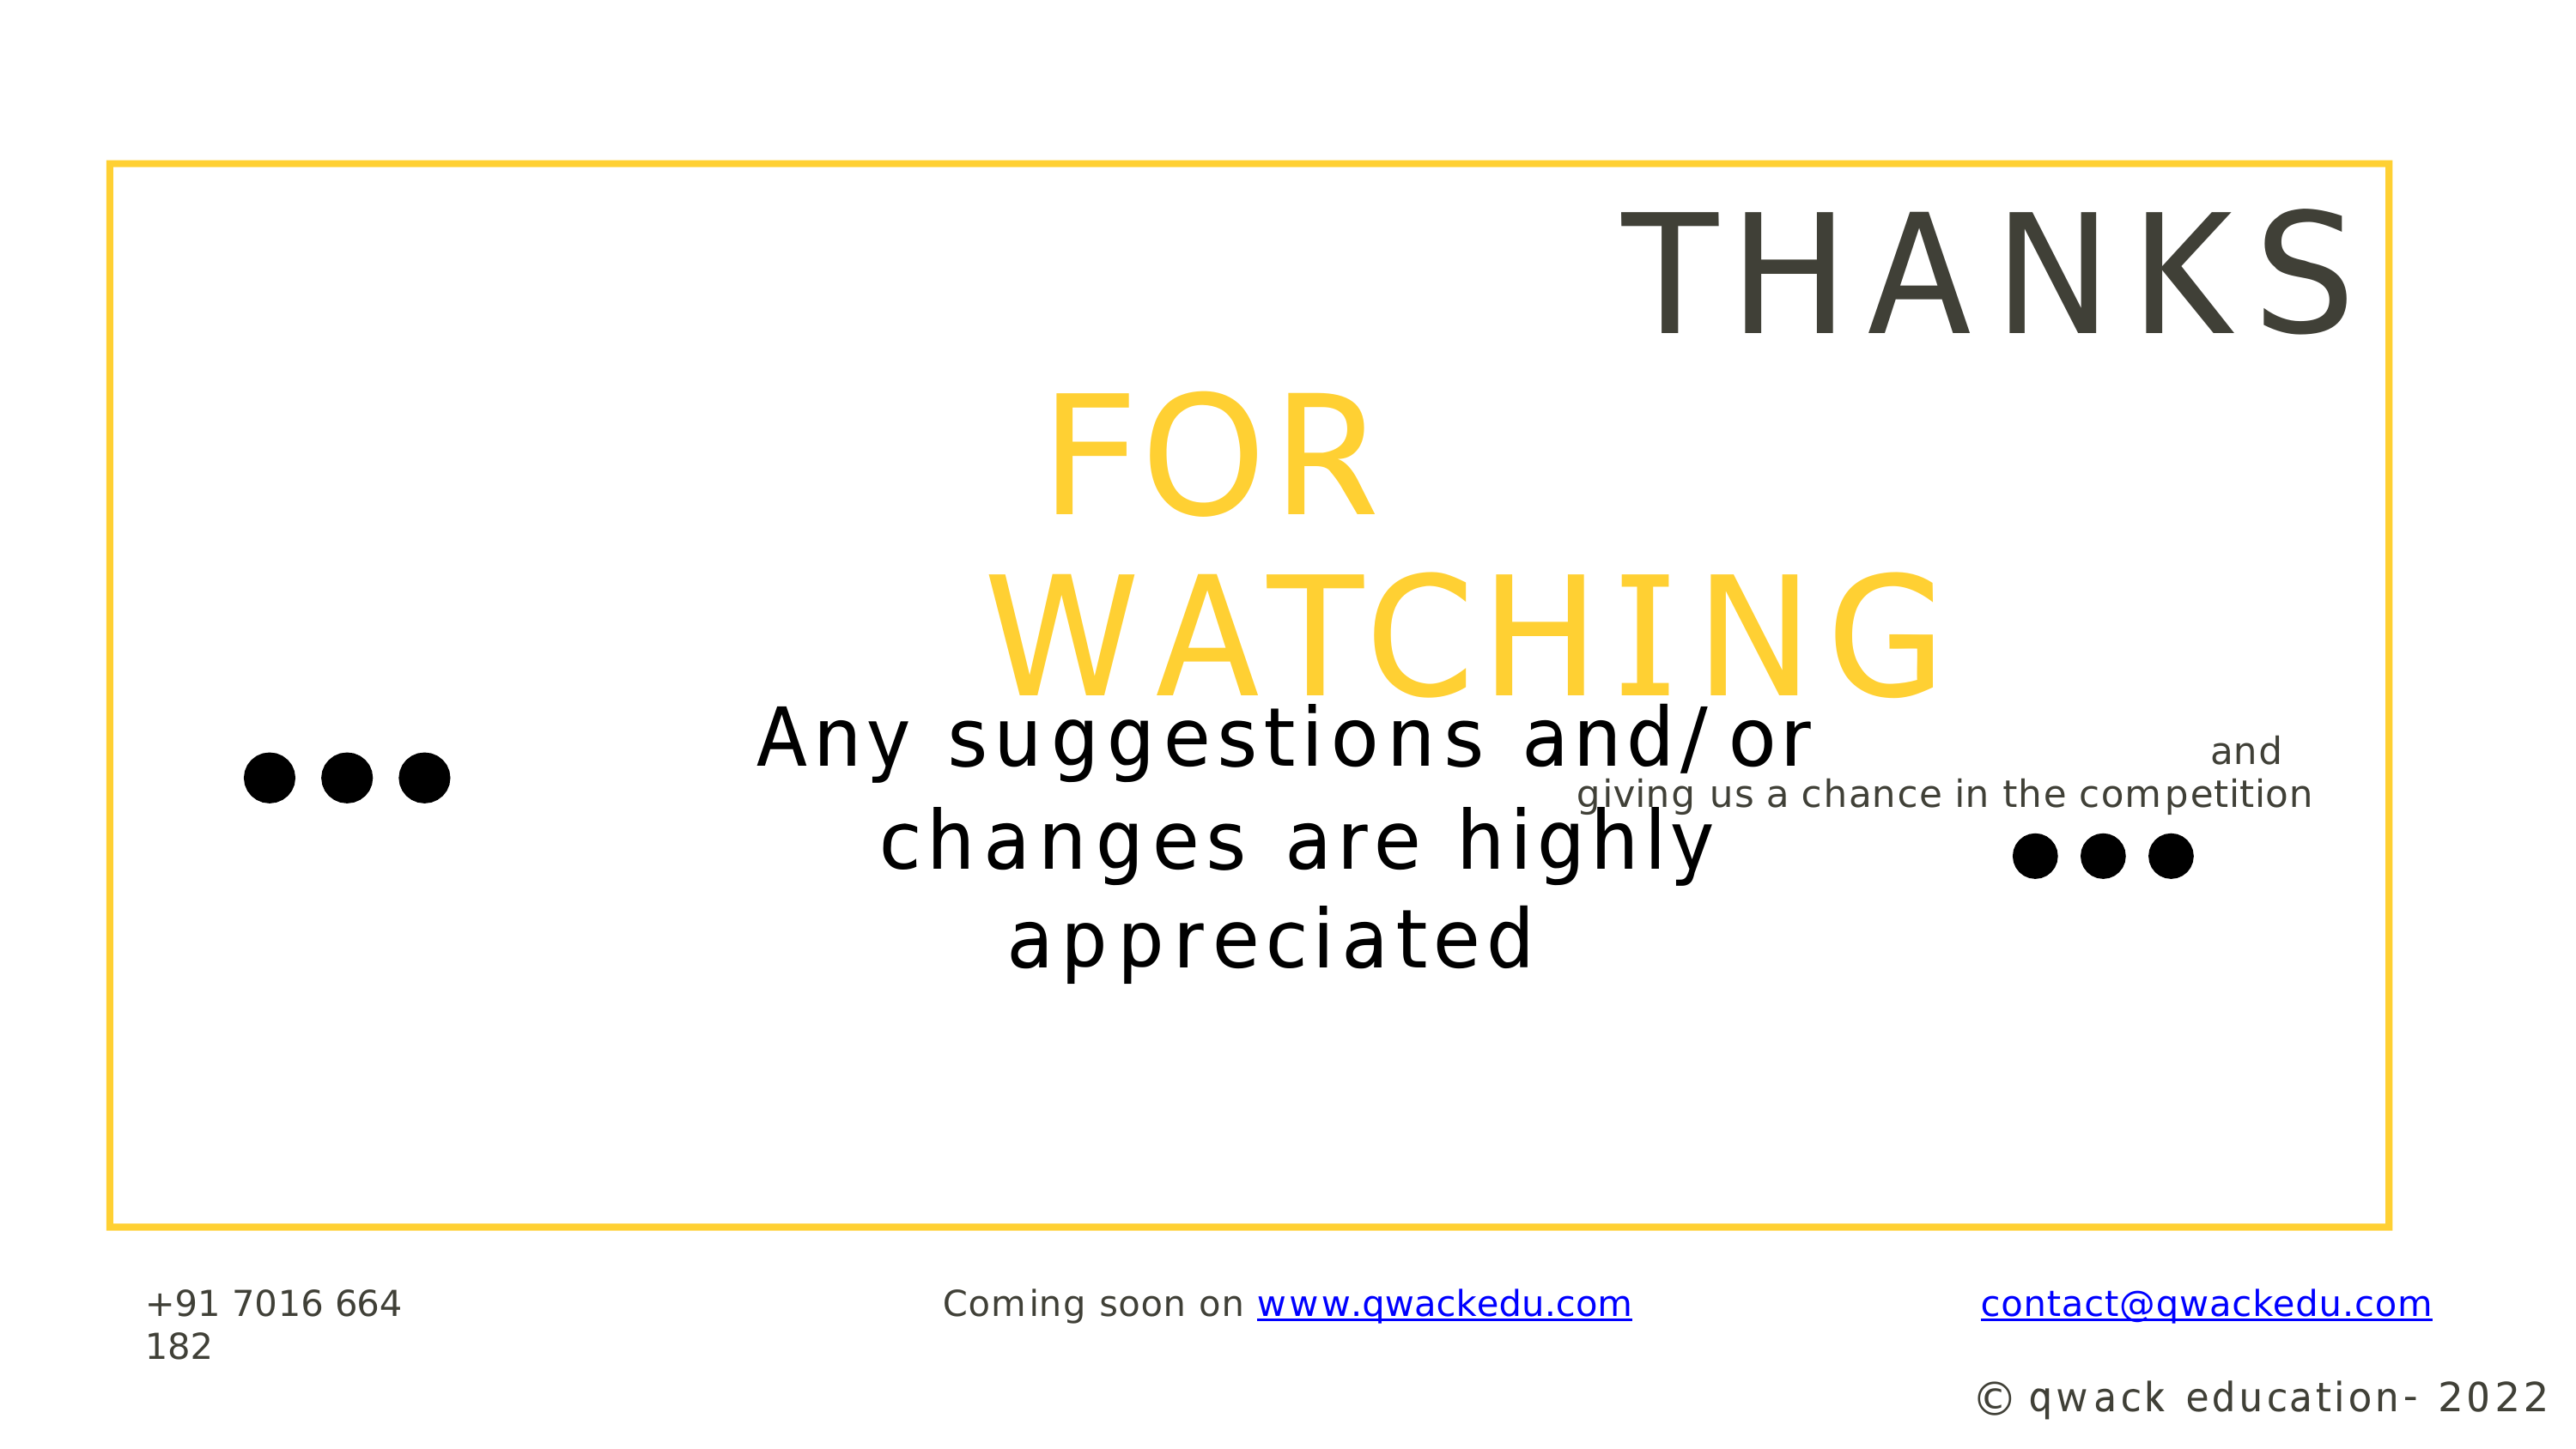

# THANKS  FOR WATCHING
and giving us a chance in the competition
Any suggestions and/or  changes are highly
appreciated
+91 7016 664 182
Coming soon on www.qwackedu.com
contact@qwackedu.com
© qwack education- 2022